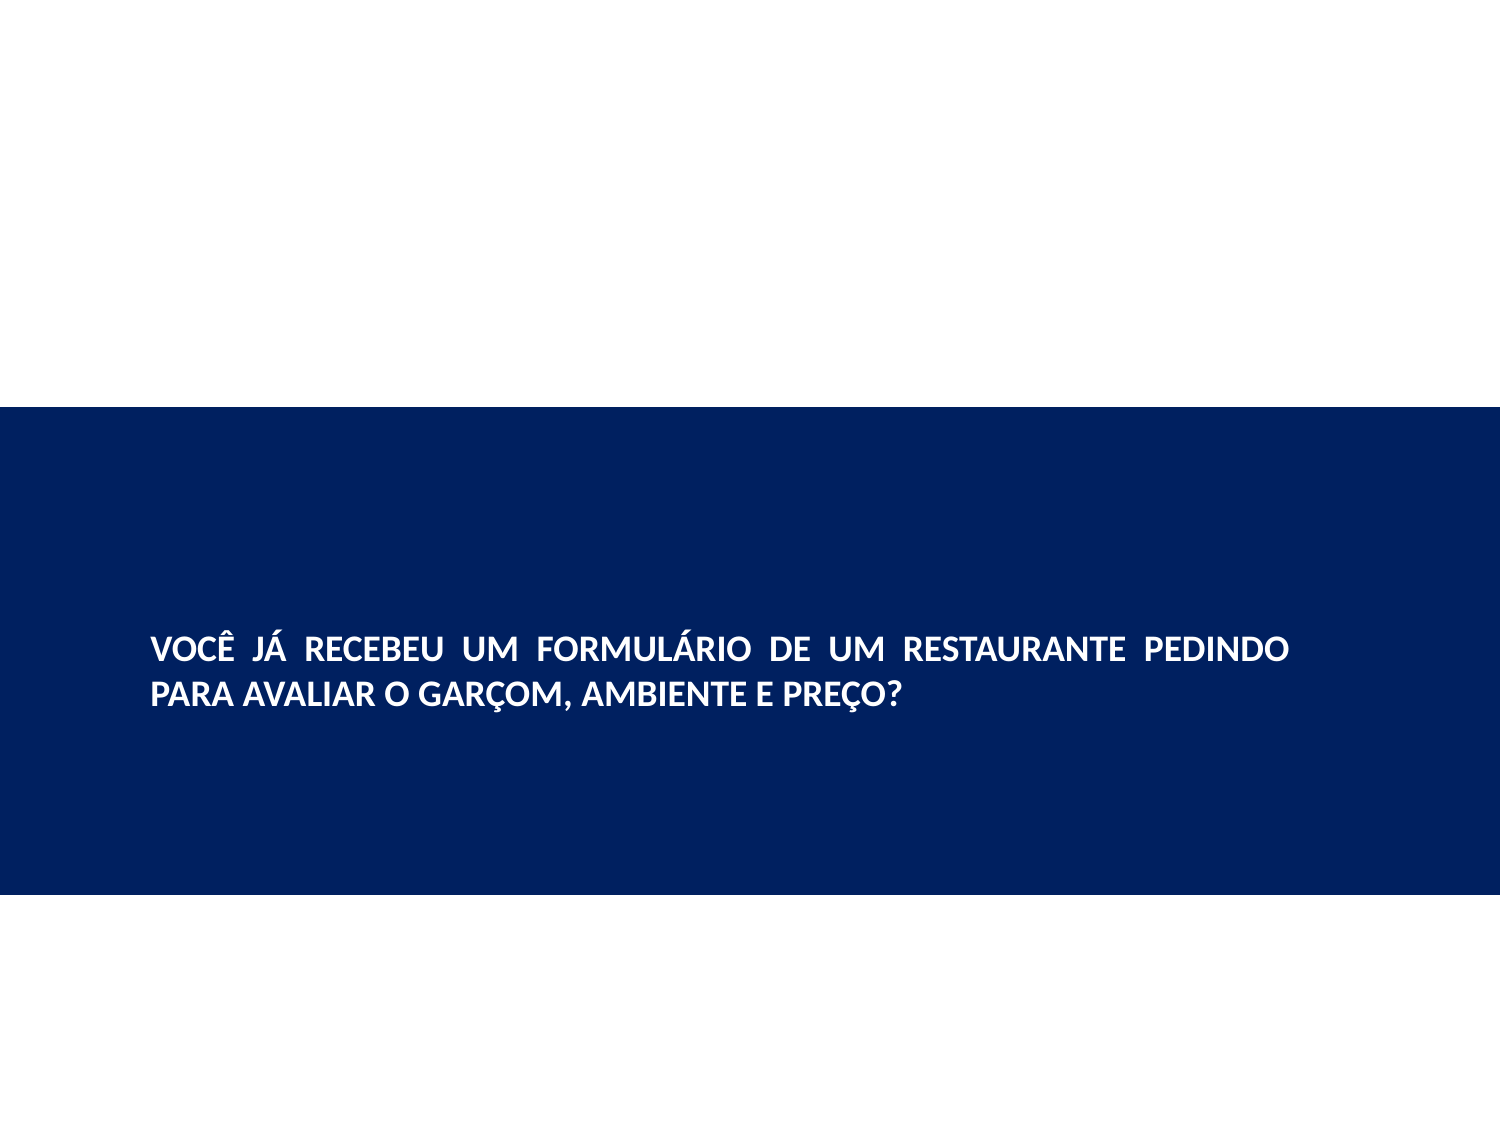

VOCÊ JÁ RECEBEU UM FORMULÁRIO DE UM RESTAURANTE PEDINDO PARA AVALIAR O GARÇOM, AMBIENTE E PREÇO?